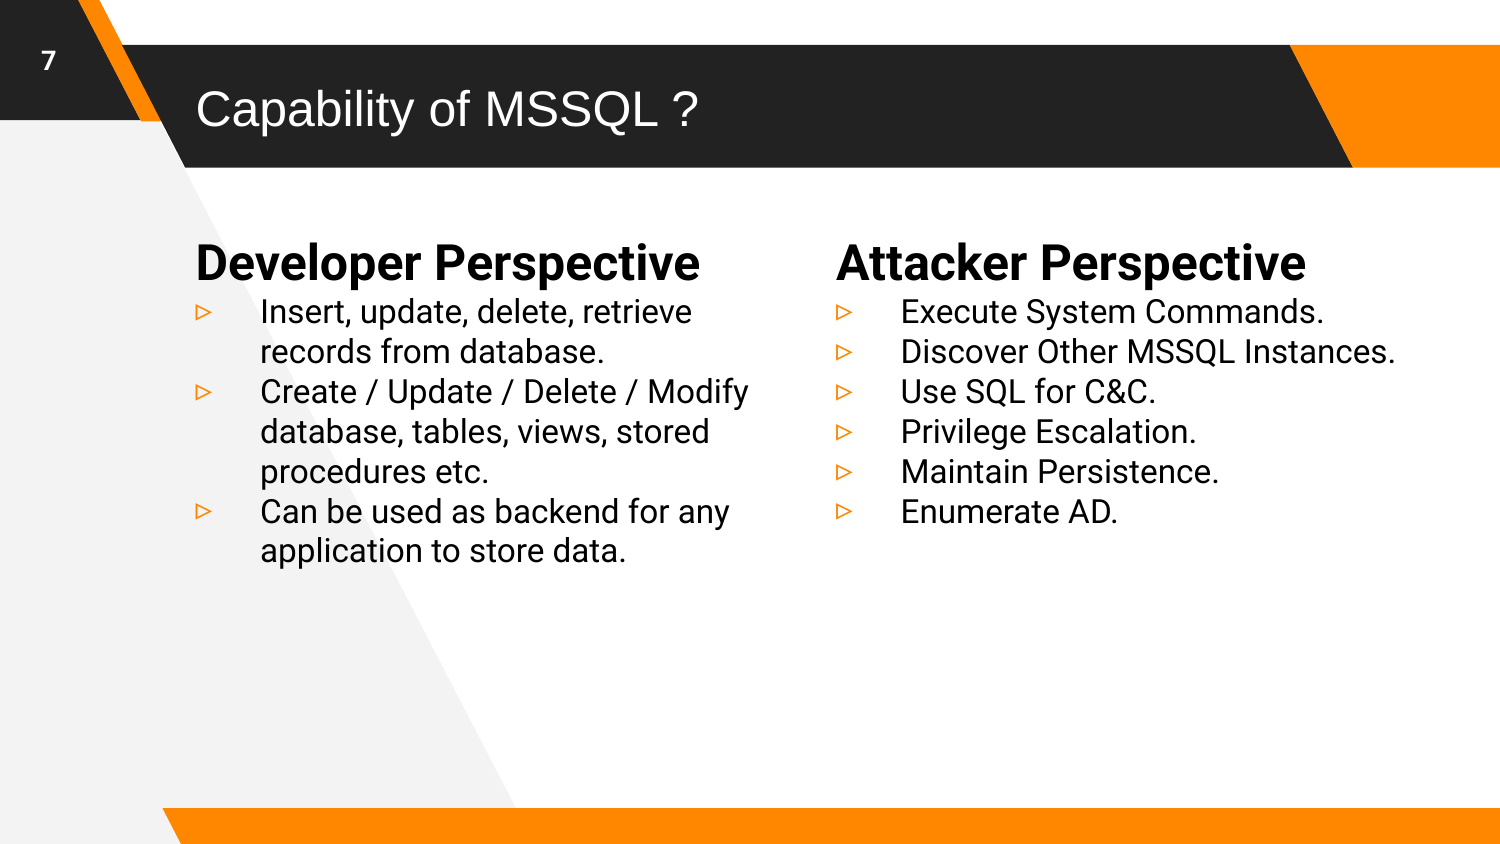

7
# Capability of MSSQL ?
Developer Perspective
Insert, update, delete, retrieve records from database.
Create / Update / Delete / Modify database, tables, views, stored procedures etc.
Can be used as backend for any application to store data.

Attacker Perspective
Execute System Commands.
Discover Other MSSQL Instances.
Use SQL for C&C.
Privilege Escalation.
Maintain Persistence.
Enumerate AD.